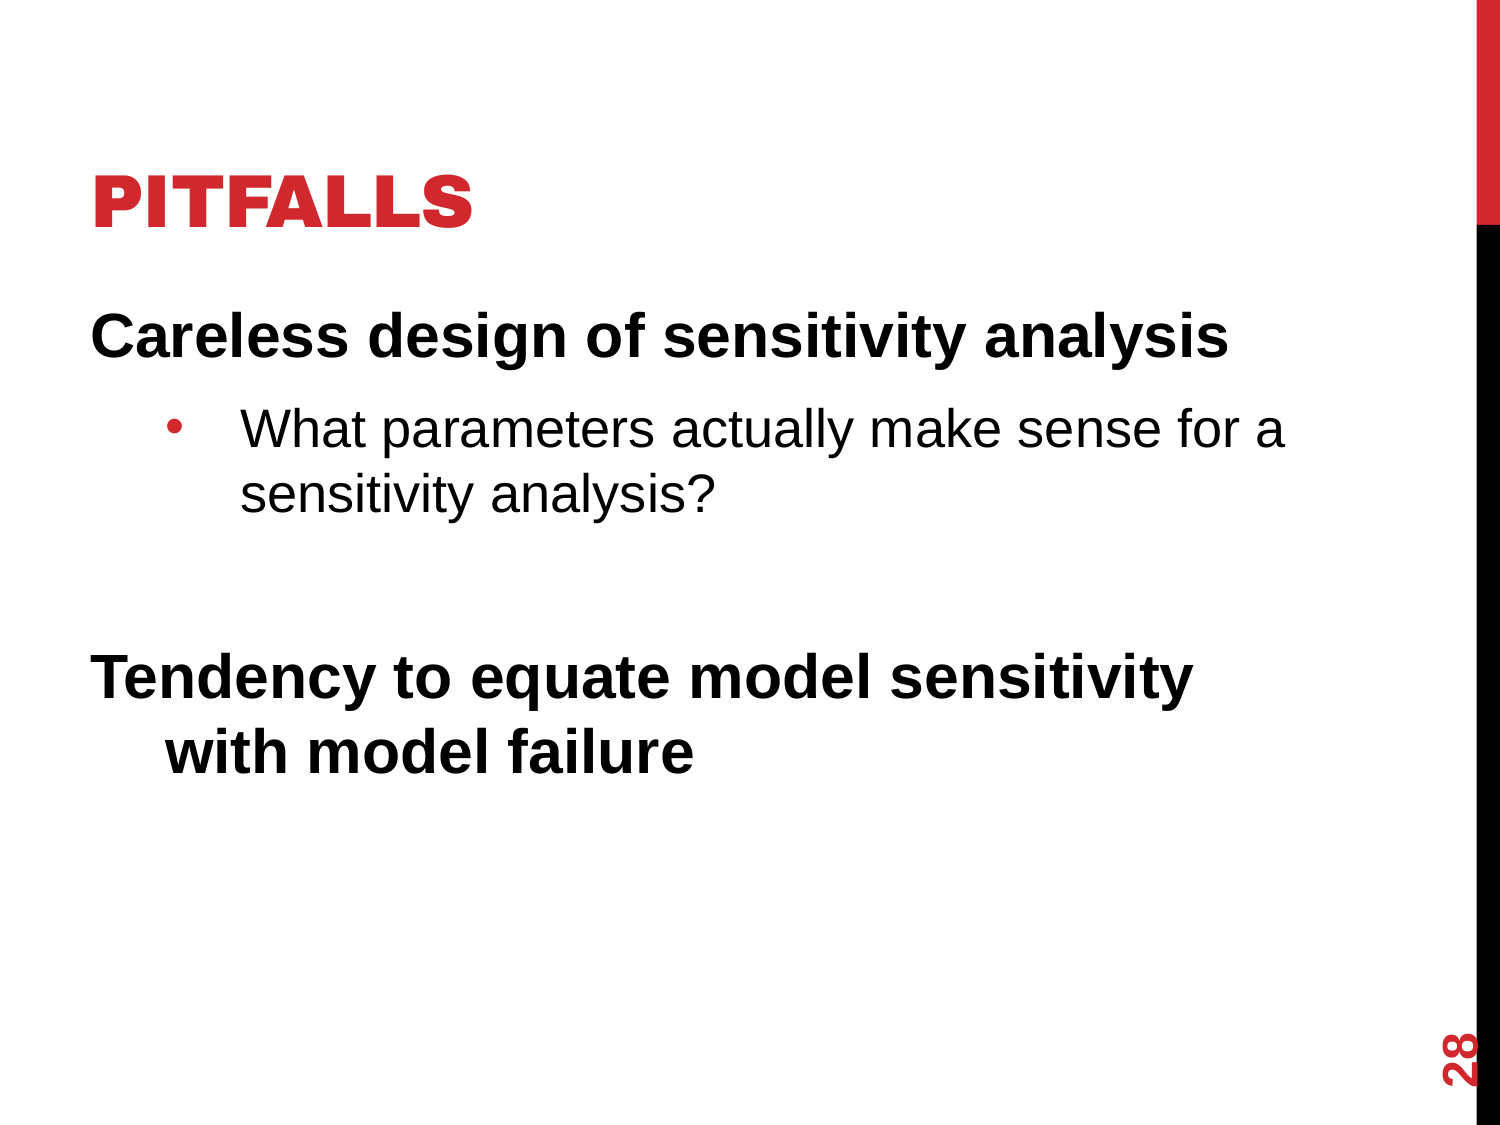

# Pitfalls
Careless design of sensitivity analysis
What parameters actually make sense for a sensitivity analysis?

Tendency to equate model sensitivity with model failure

28